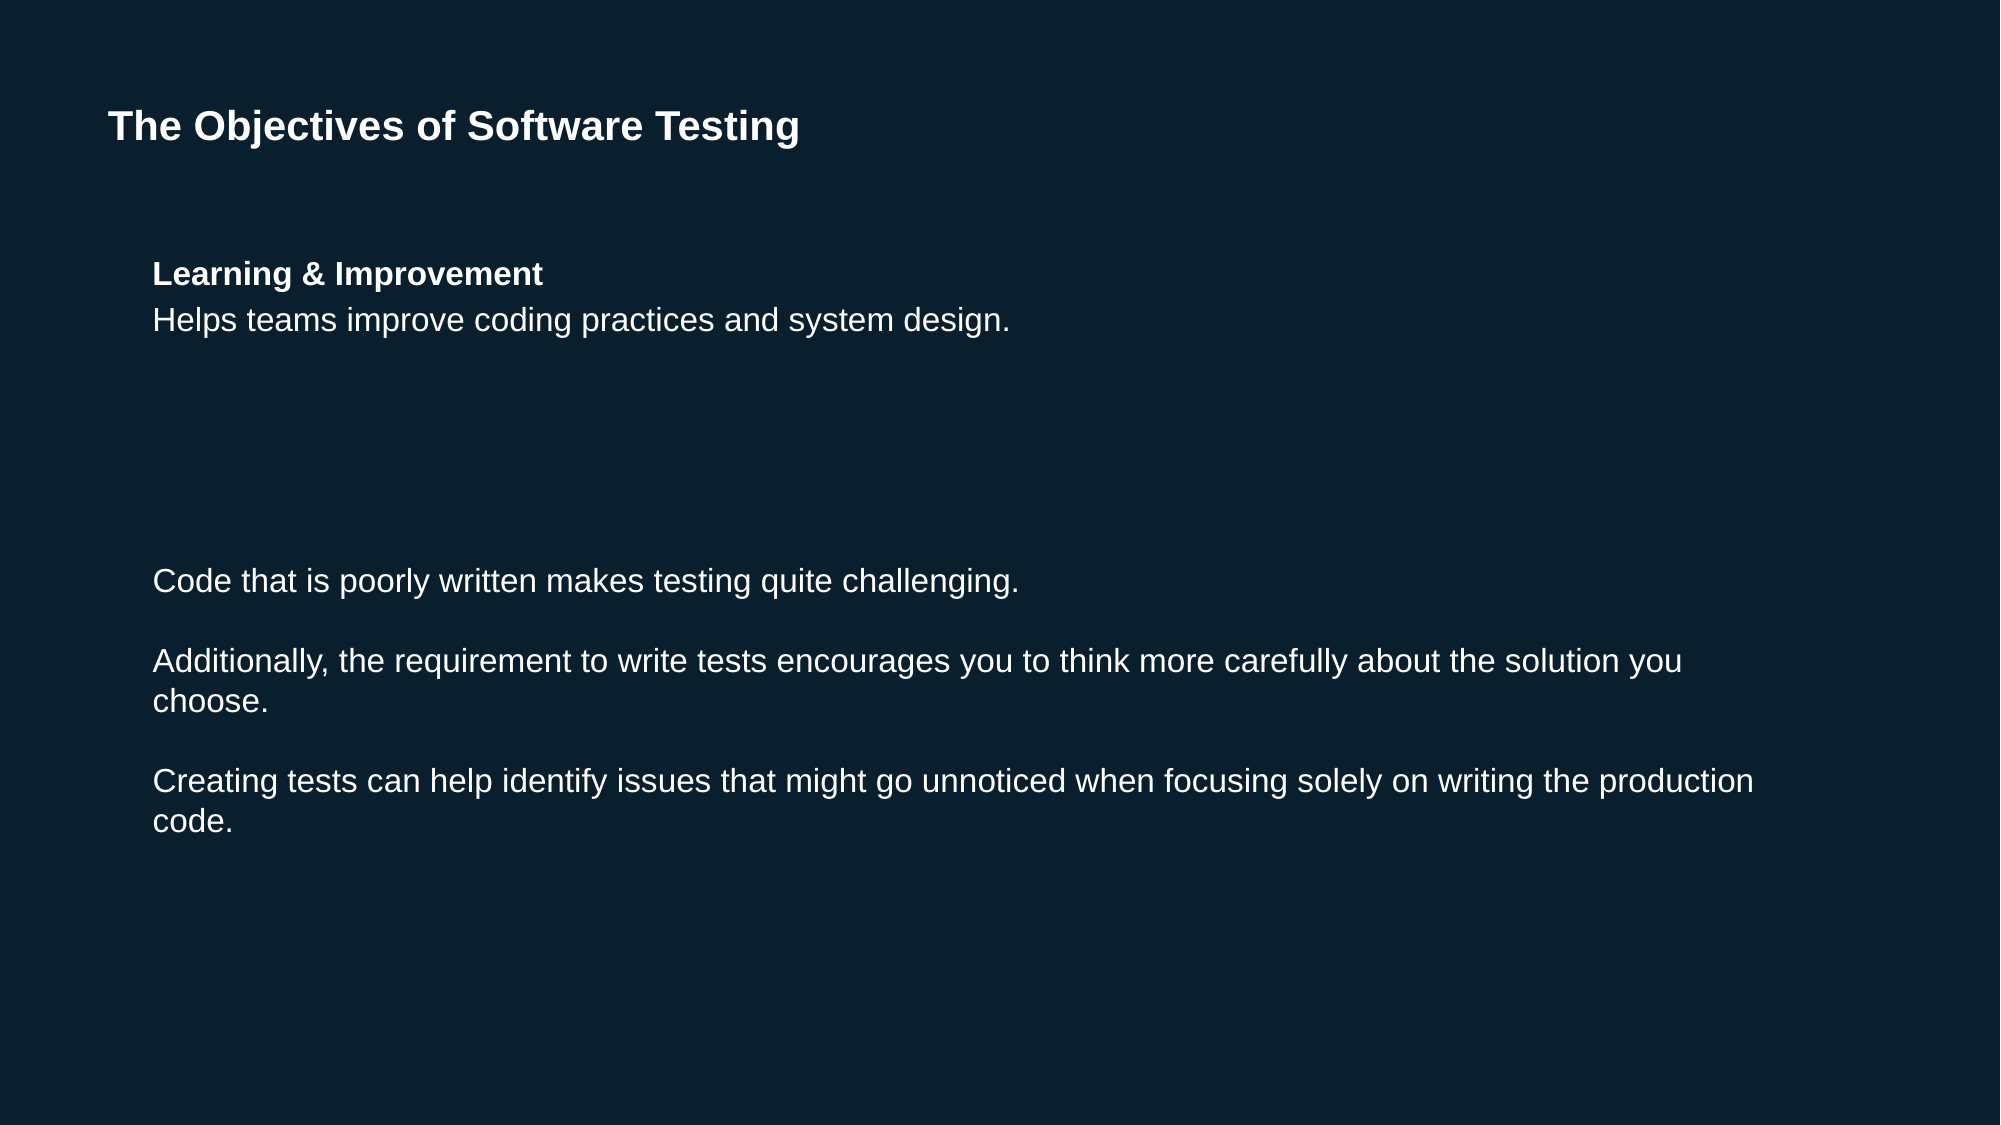

# The Objectives of Software Testing
Learning & Improvement
Helps teams improve coding practices and system design.

Code that is poorly written makes testing quite challenging.
Additionally, the requirement to write tests encourages you to think more carefully about the solution you choose.
Creating tests can help identify issues that might go unnoticed when focusing solely on writing the production code.